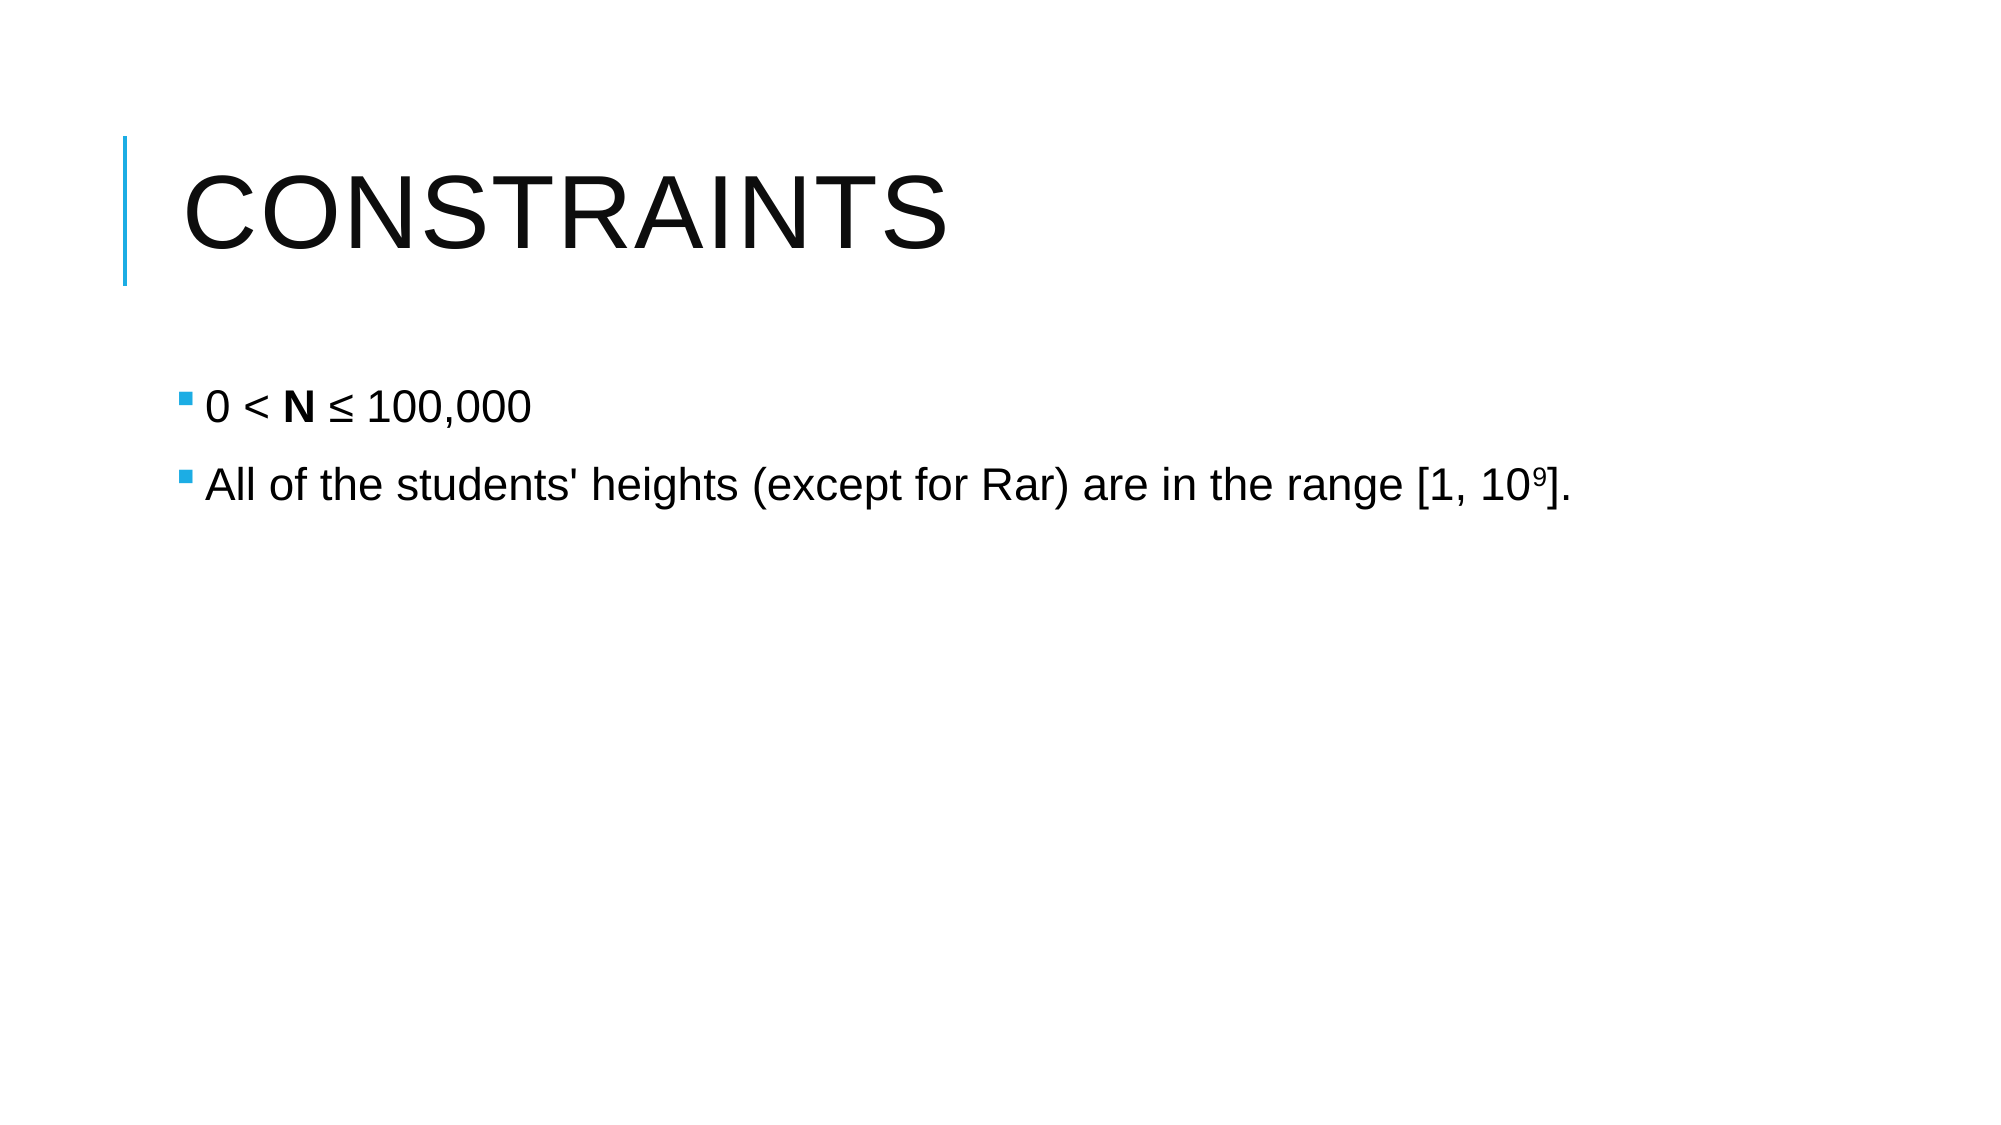

# Constraints
0 < N ≤ 100,000
All of the students' heights (except for Rar) are in the range [1, 109].